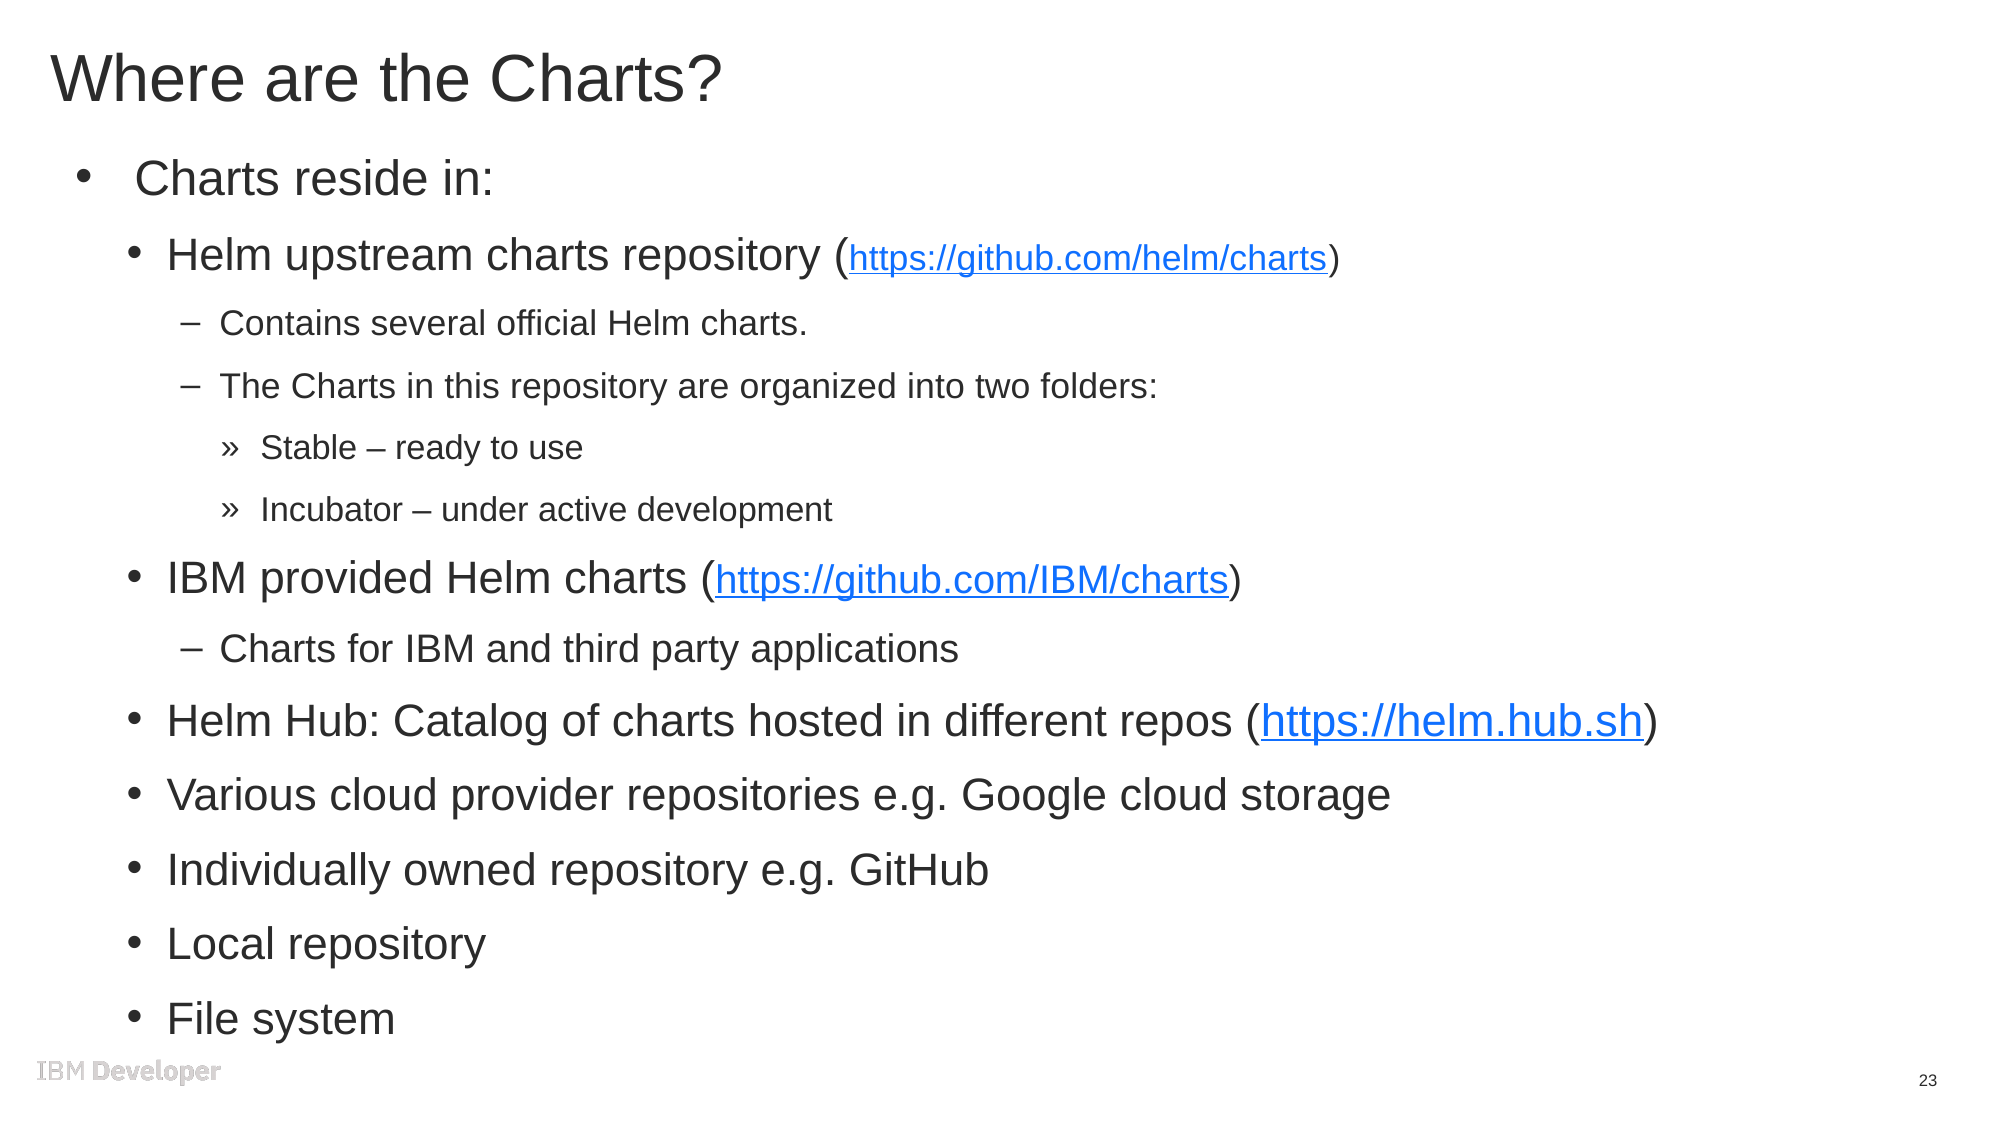

# Where are the Charts?
Charts reside in:
Helm upstream charts repository (https://github.com/helm/charts)
Contains several official Helm charts.
The Charts in this repository are organized into two folders:
Stable – ready to use
Incubator – under active development
IBM provided Helm charts (https://github.com/IBM/charts)
Charts for IBM and third party applications
Helm Hub: Catalog of charts hosted in different repos (https://helm.hub.sh)
Various cloud provider repositories e.g. Google cloud storage
Individually owned repository e.g. GitHub
Local repository
File system

23